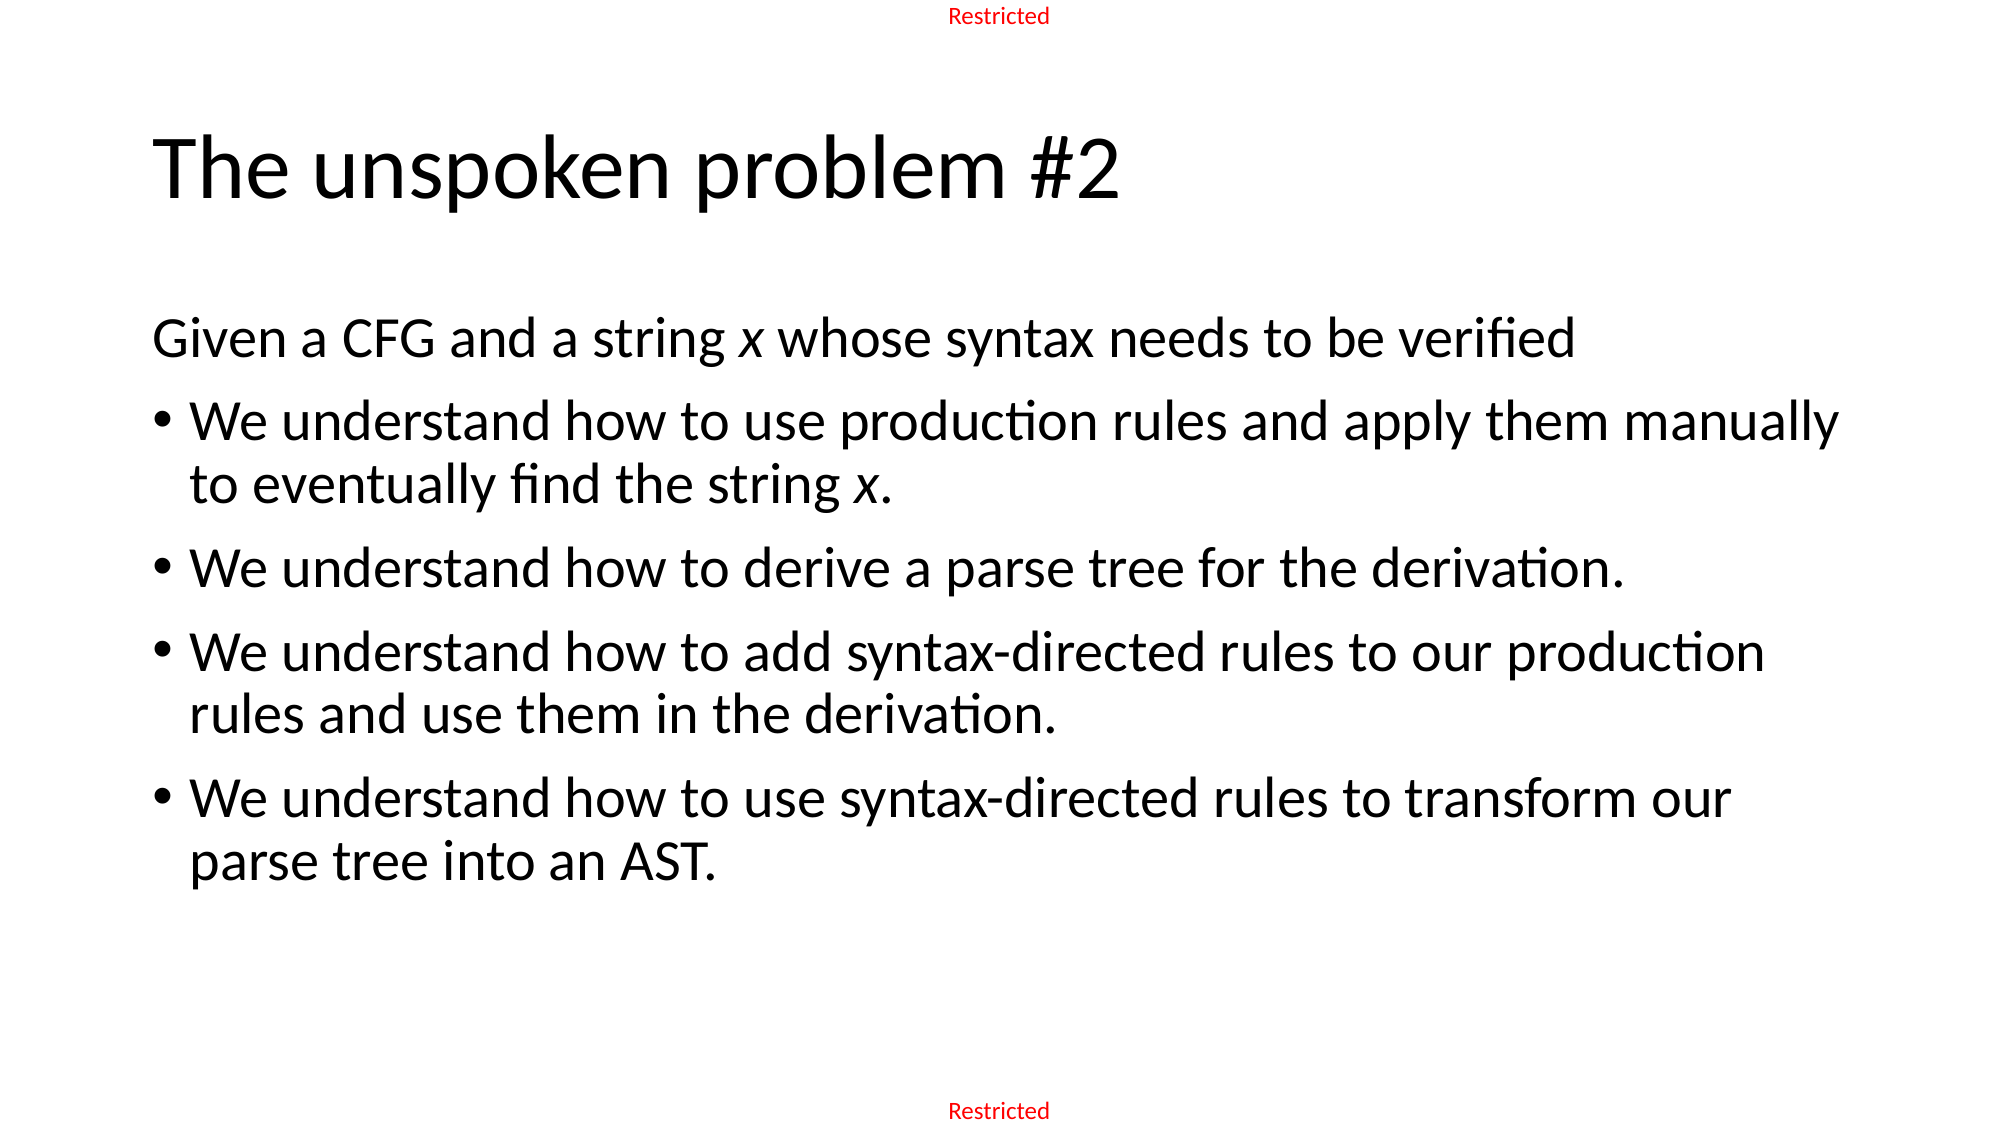

# The unspoken problem #2
Given a CFG and a string x whose syntax needs to be verified
We understand how to use production rules and apply them manually to eventually find the string x.
We understand how to derive a parse tree for the derivation.
We understand how to add syntax-directed rules to our production rules and use them in the derivation.
We understand how to use syntax-directed rules to transform our parse tree into an AST.